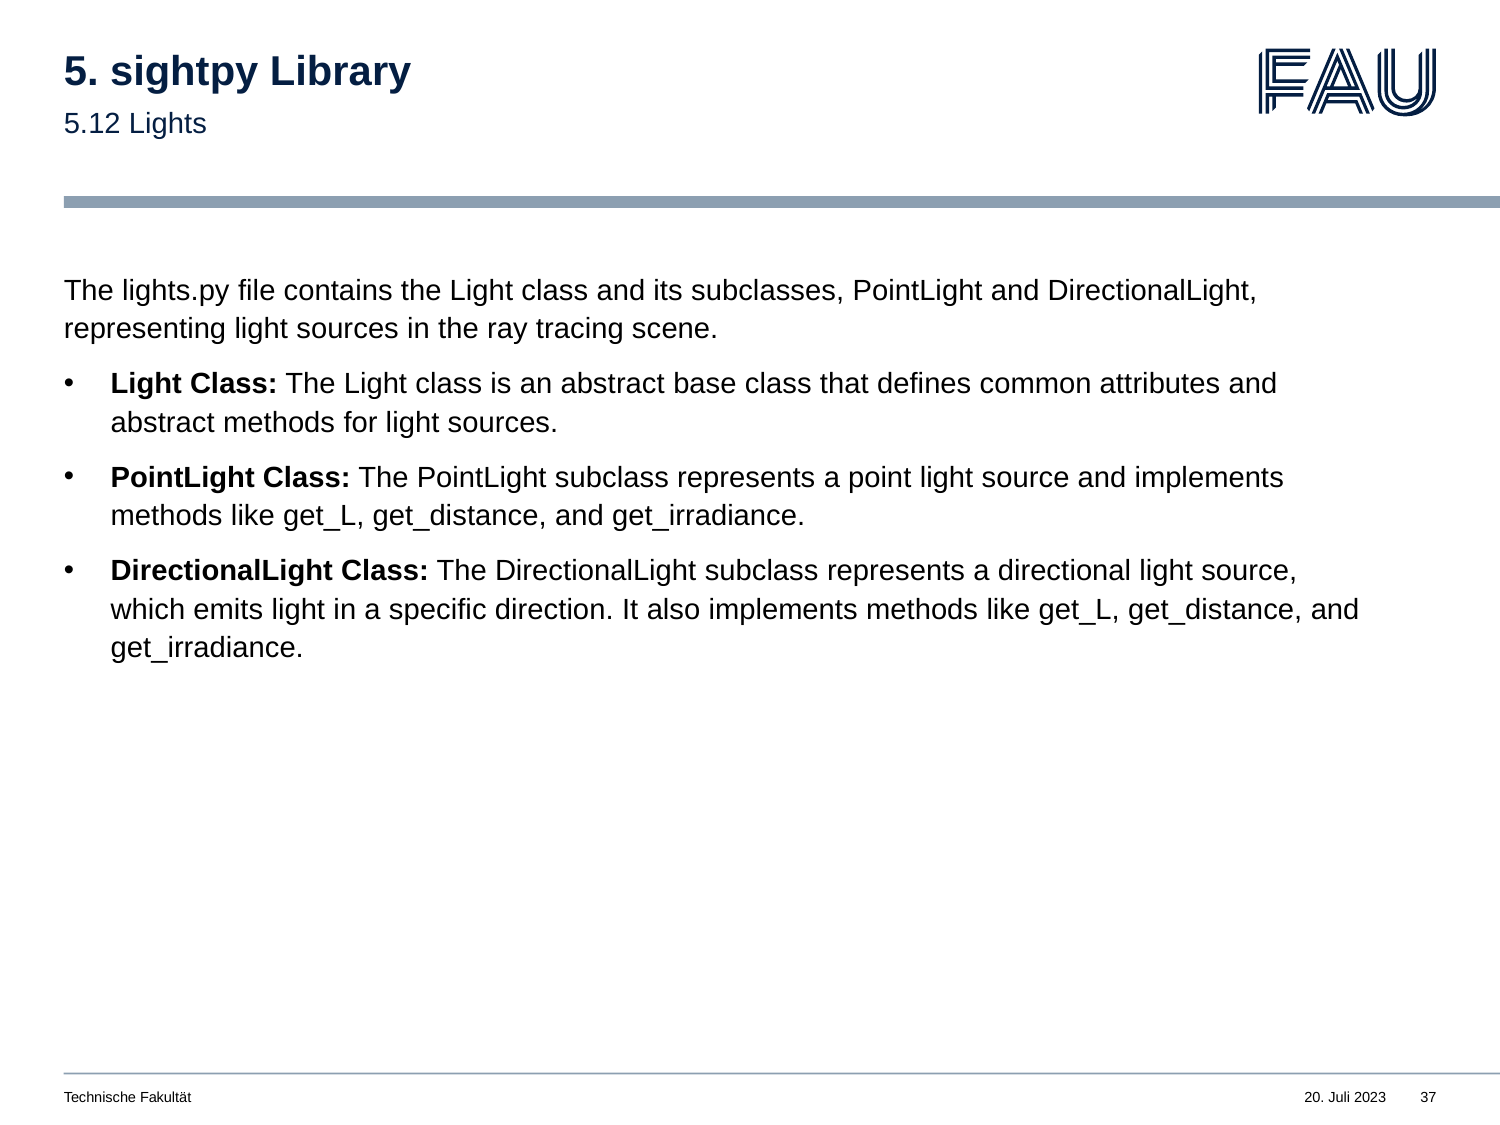

# 5. sightpy Library

5.12 Lights
The lights.py file contains the Light class and its subclasses, PointLight and DirectionalLight, representing light sources in the ray tracing scene.
Light Class: The Light class is an abstract base class that defines common attributes and abstract methods for light sources.
PointLight Class: The PointLight subclass represents a point light source and implements methods like get_L, get_distance, and get_irradiance.
DirectionalLight Class: The DirectionalLight subclass represents a directional light source, which emits light in a specific direction. It also implements methods like get_L, get_distance, and get_irradiance.

Technische Fakultät
20. Juli 2023
37